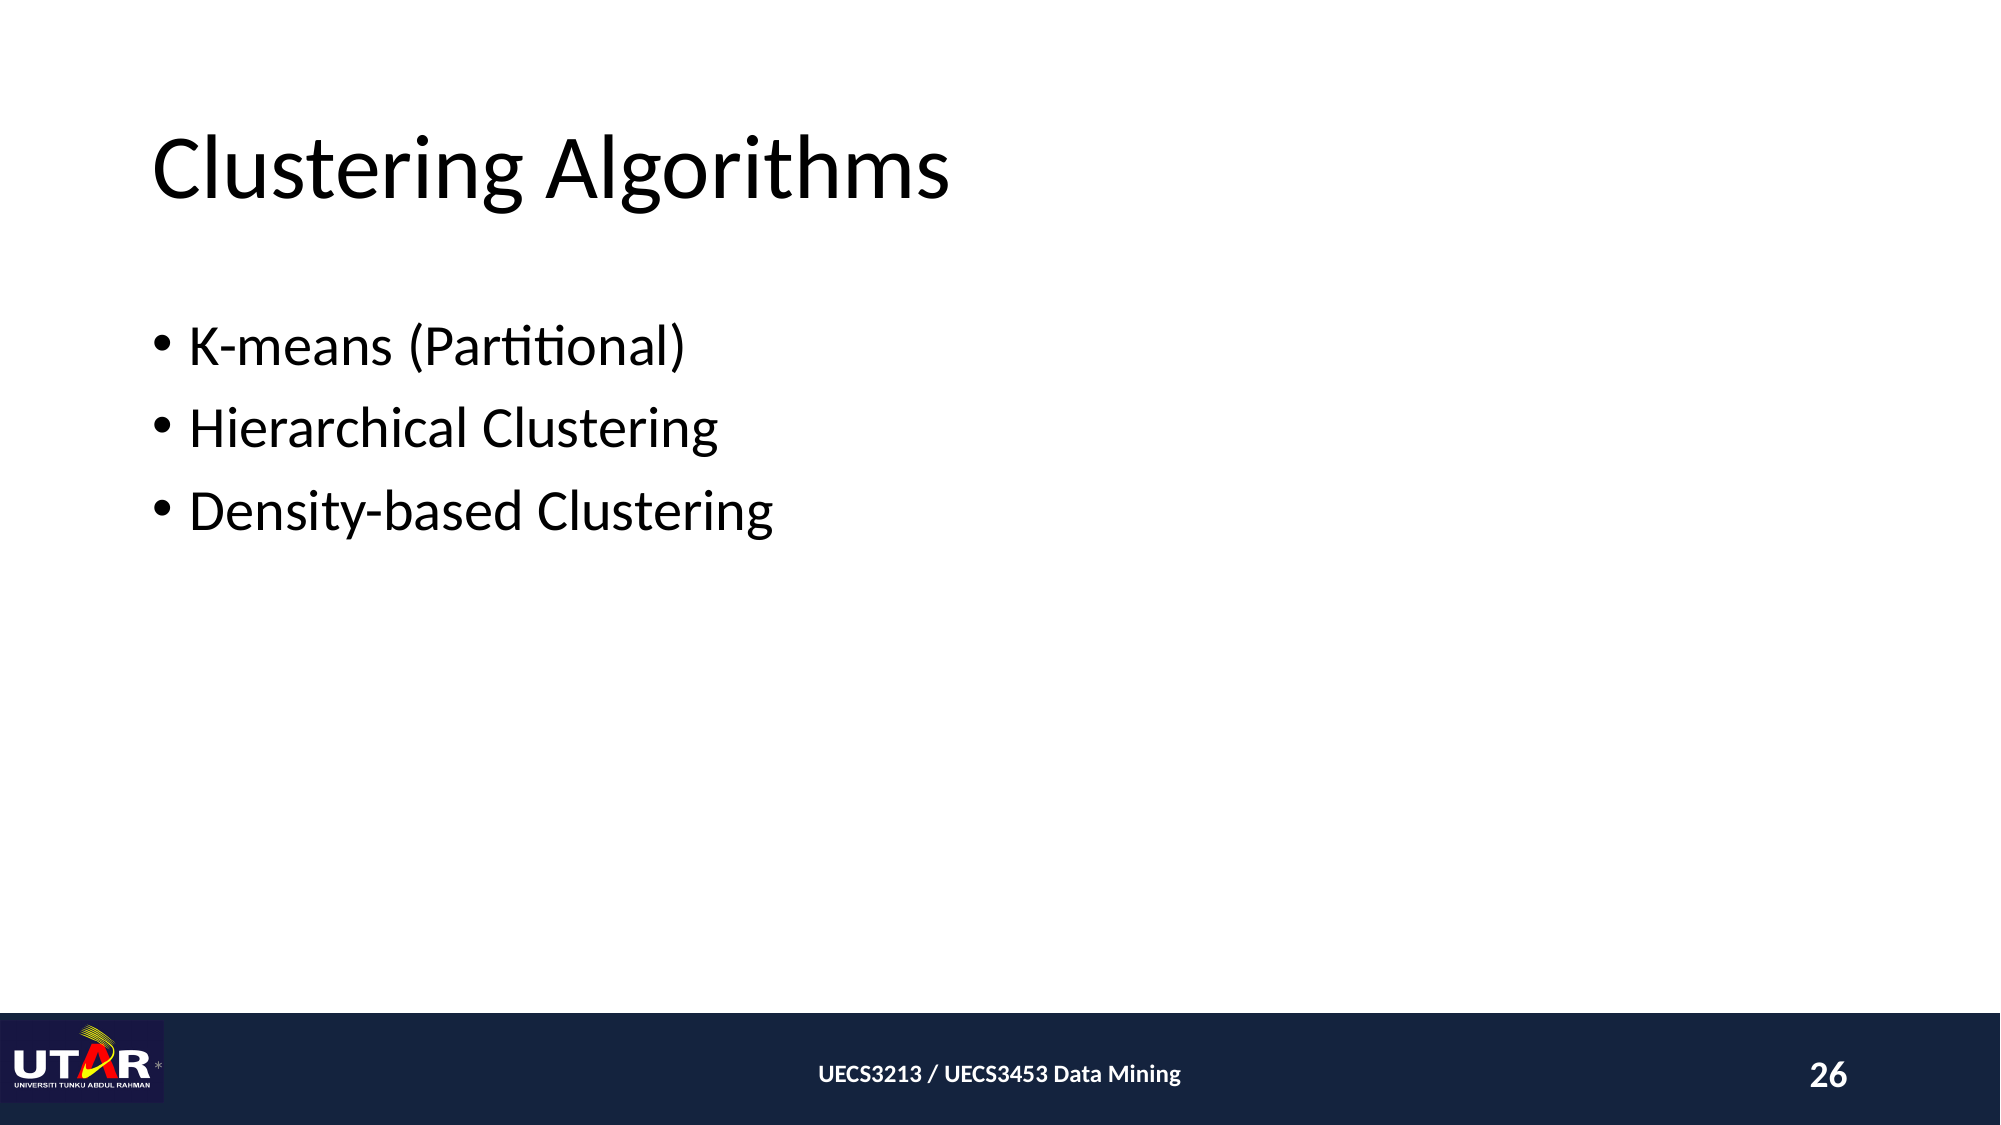

# Clustering Algorithms
K-means (Partitional)
Hierarchical Clustering
Density-based Clustering

*
UECS3213 / UECS3453 Data Mining
26